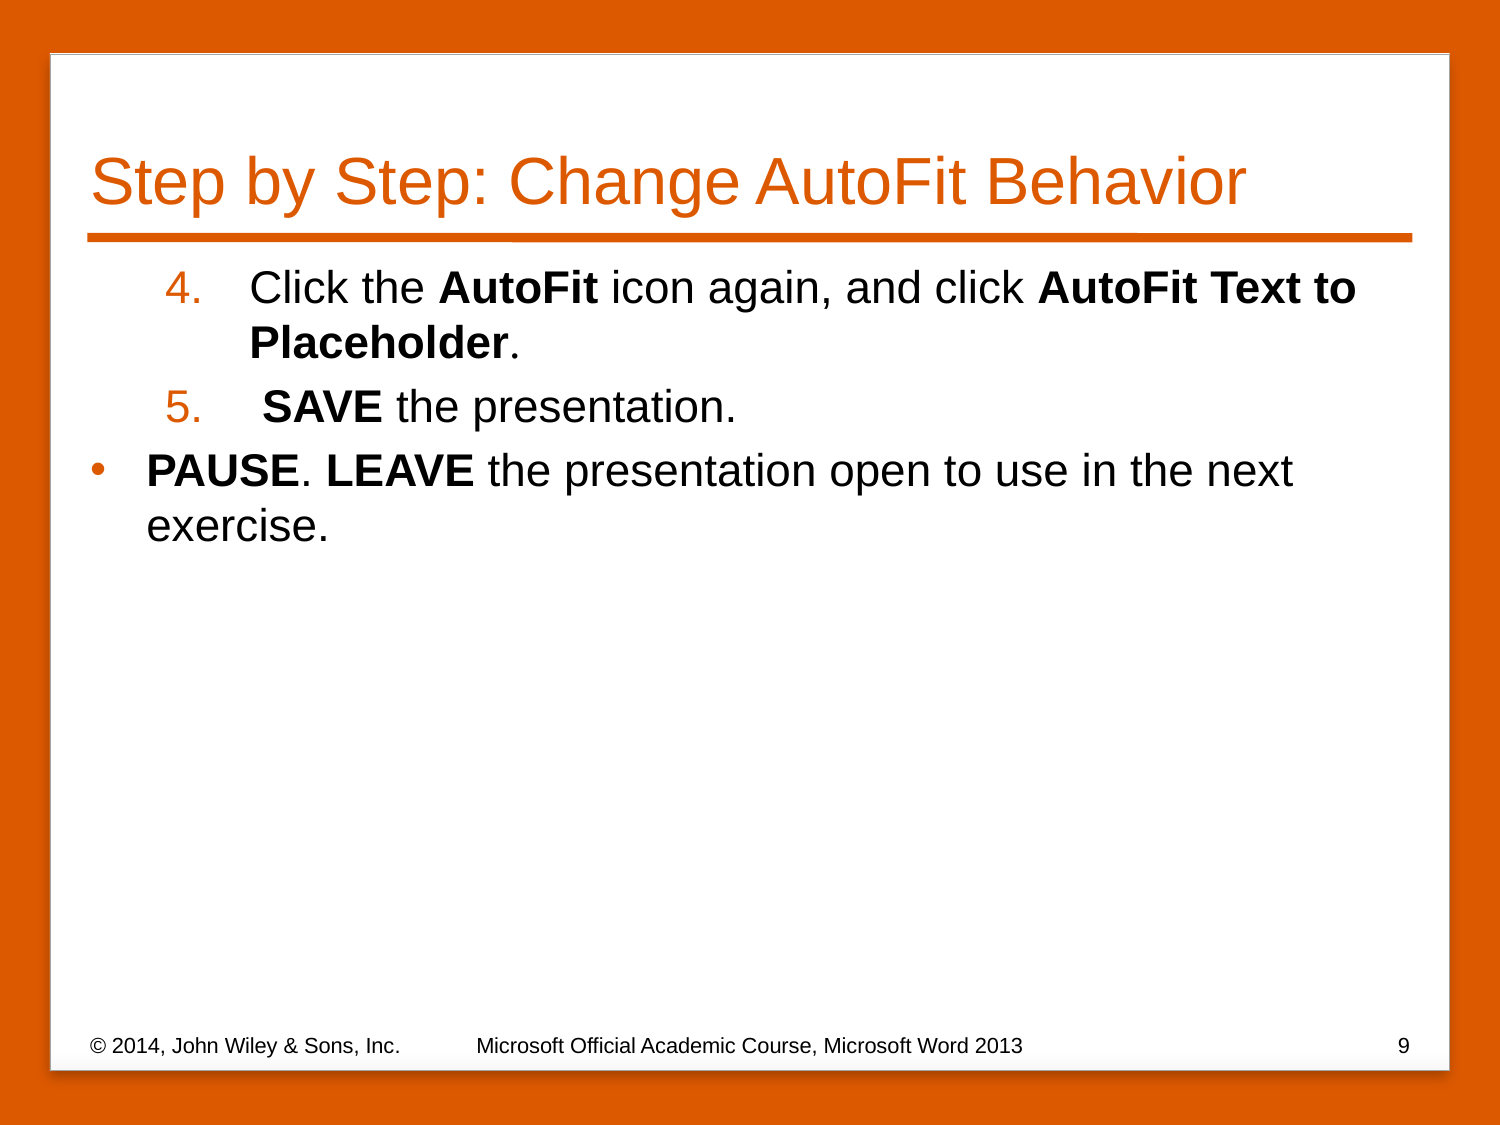

# Step by Step: Change AutoFit Behavior
Click the AutoFit icon again, and click AutoFit Text to Placeholder.
 SAVE the presentation.
PAUSE. LEAVE the presentation open to use in the next exercise.
© 2014, John Wiley & Sons, Inc.
Microsoft Official Academic Course, Microsoft Word 2013
9